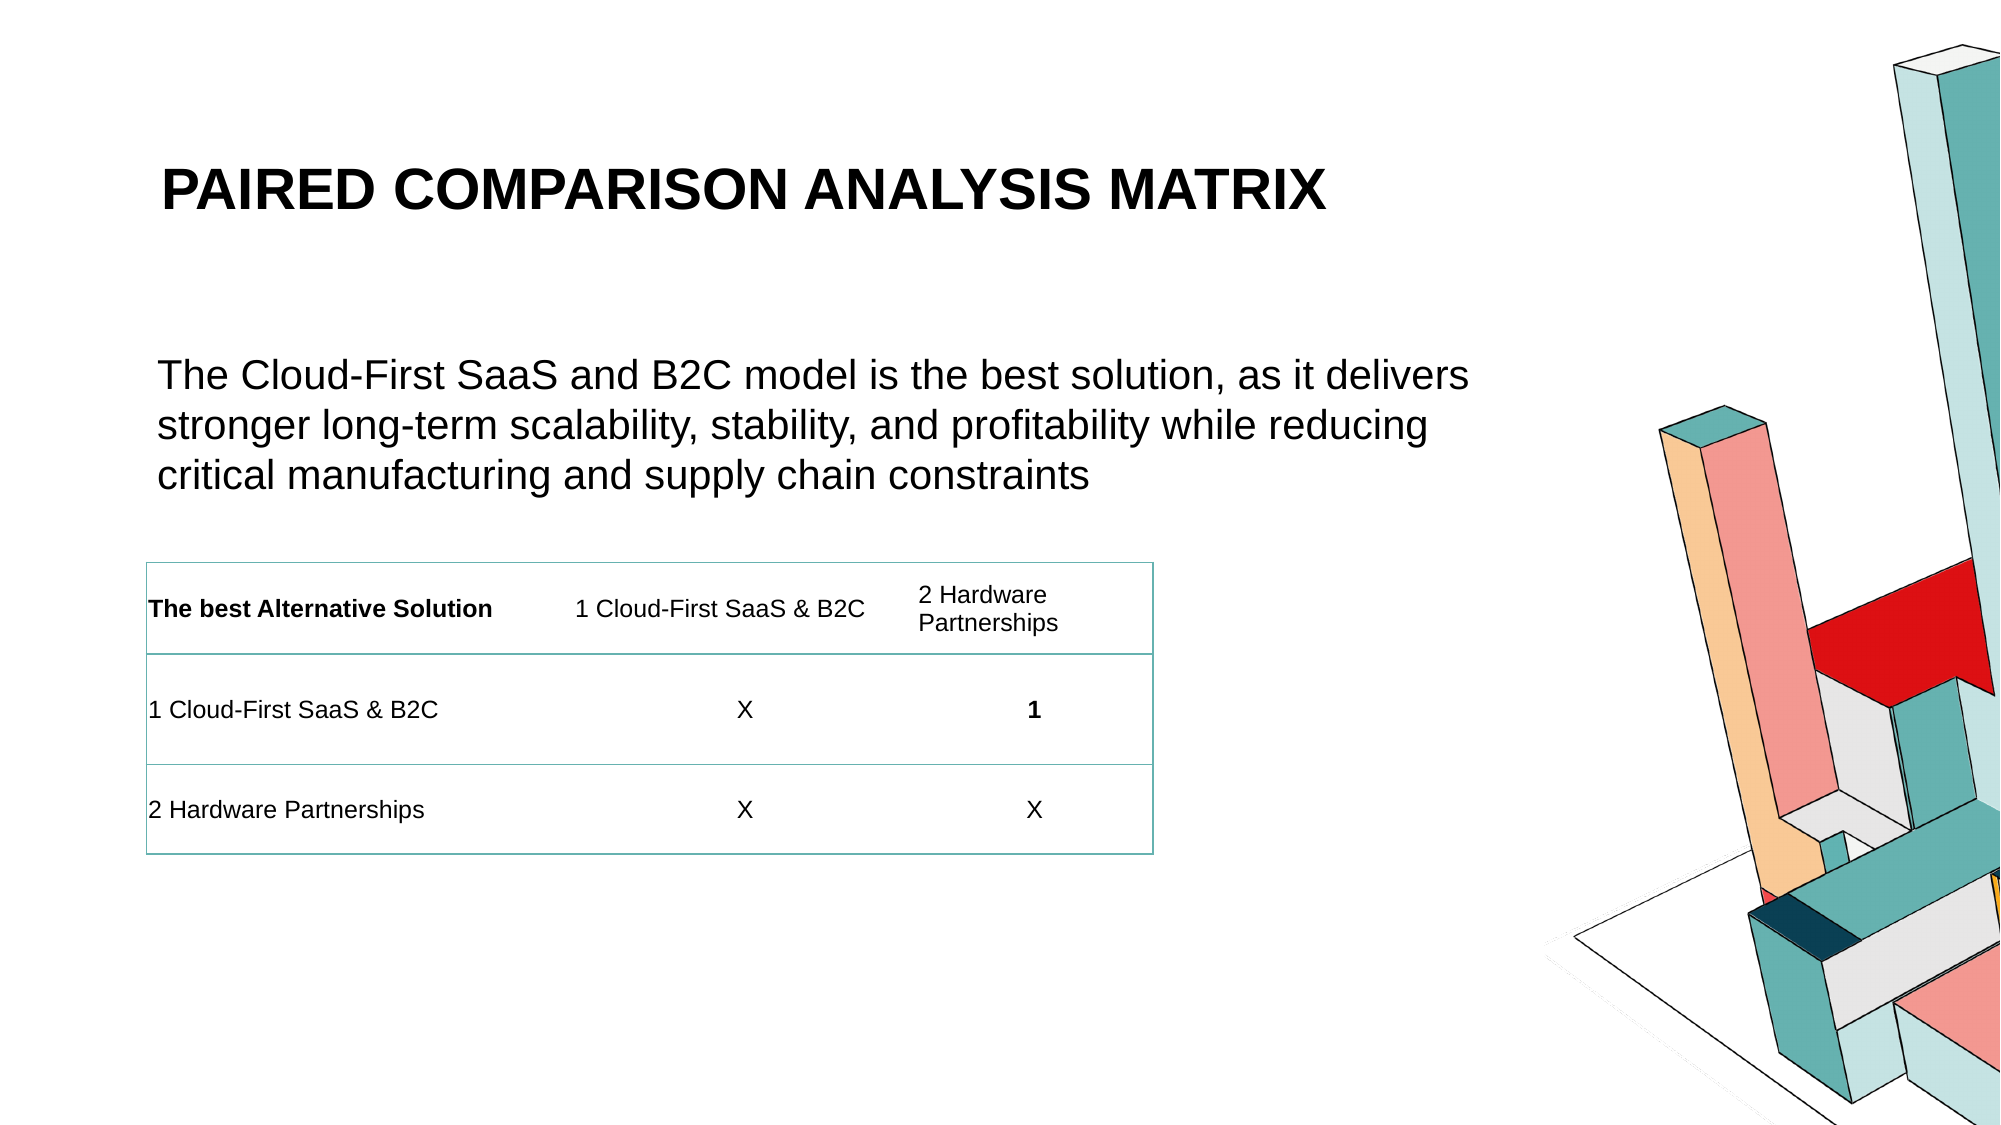

# Paired Comparison Analysis Matrix
The Cloud-First SaaS and B2C model is the best solution, as it delivers stronger long-term scalability, stability, and profitability while reducing critical manufacturing and supply chain constraints
| The best Alternative Solution | 1 Cloud-First SaaS & B2C | 2 Hardware Partnerships |
| --- | --- | --- |
| 1 Cloud-First SaaS & B2C | X | 1 |
| 2 Hardware Partnerships | X | X |